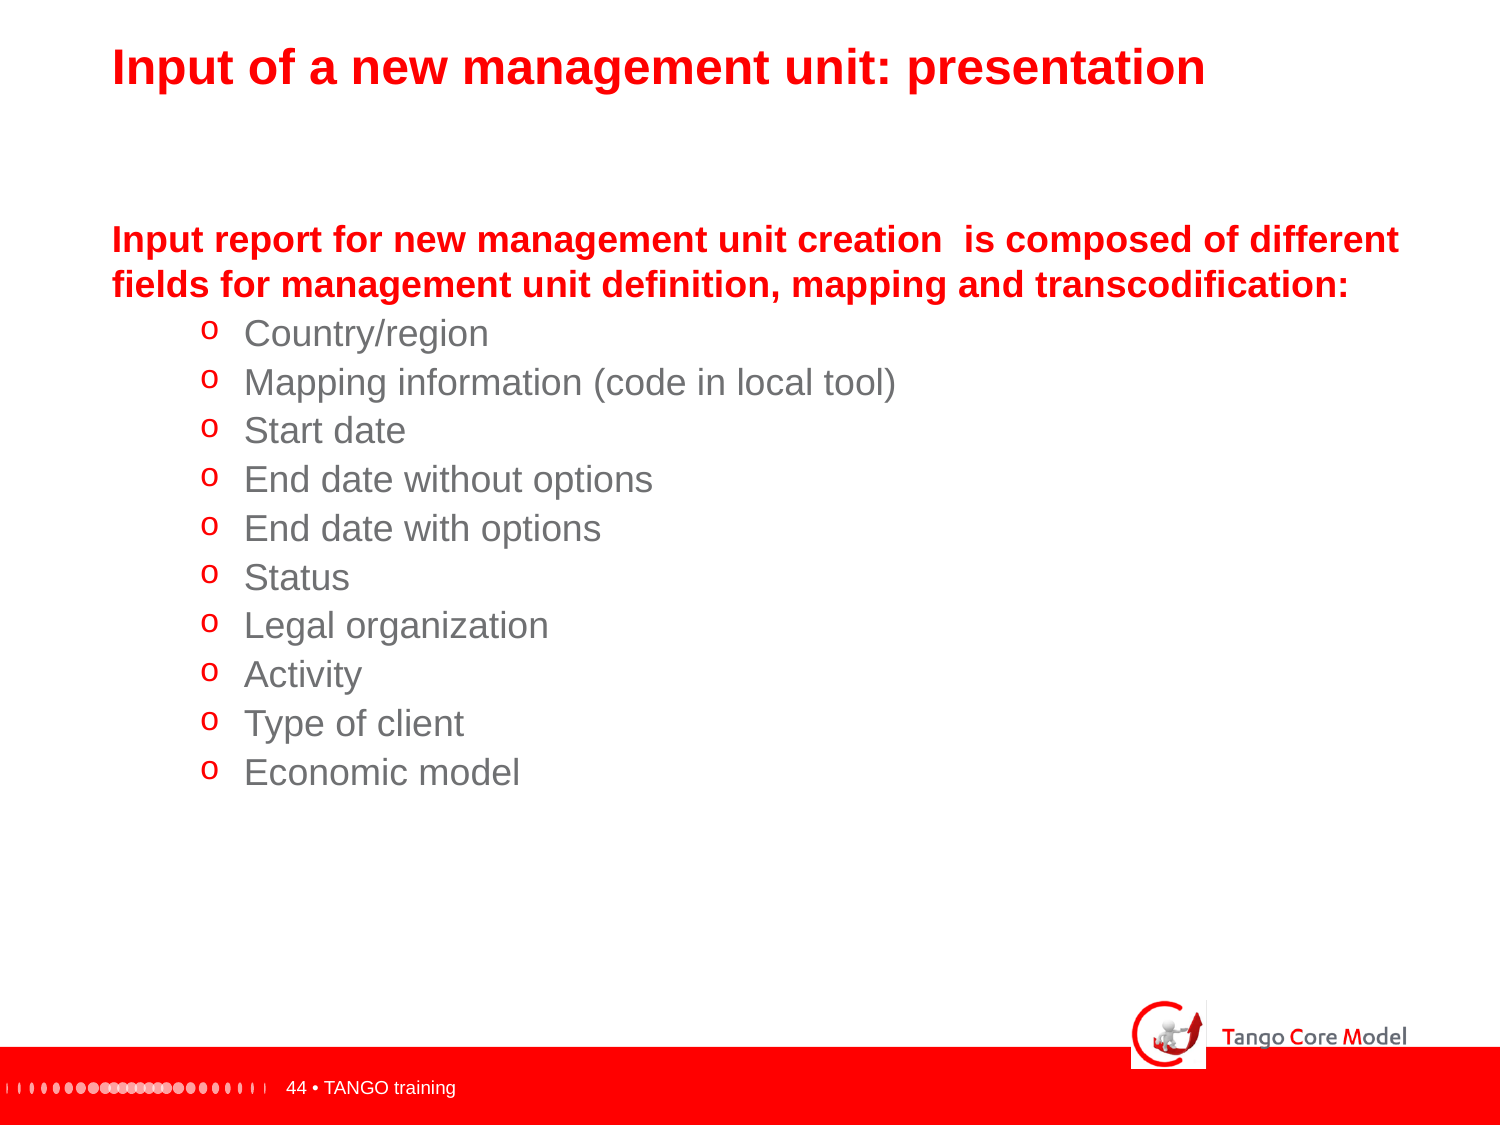

Input of a new management unit: presentation
Input report for new management unit creation  is composed of different fields for management unit definition, mapping and transcodification:
Country/region
Mapping information (code in local tool)
Start date
End date without options
End date with options
Status
Legal organization
Activity
Type of client
Economic model
44 •
 TANGO training